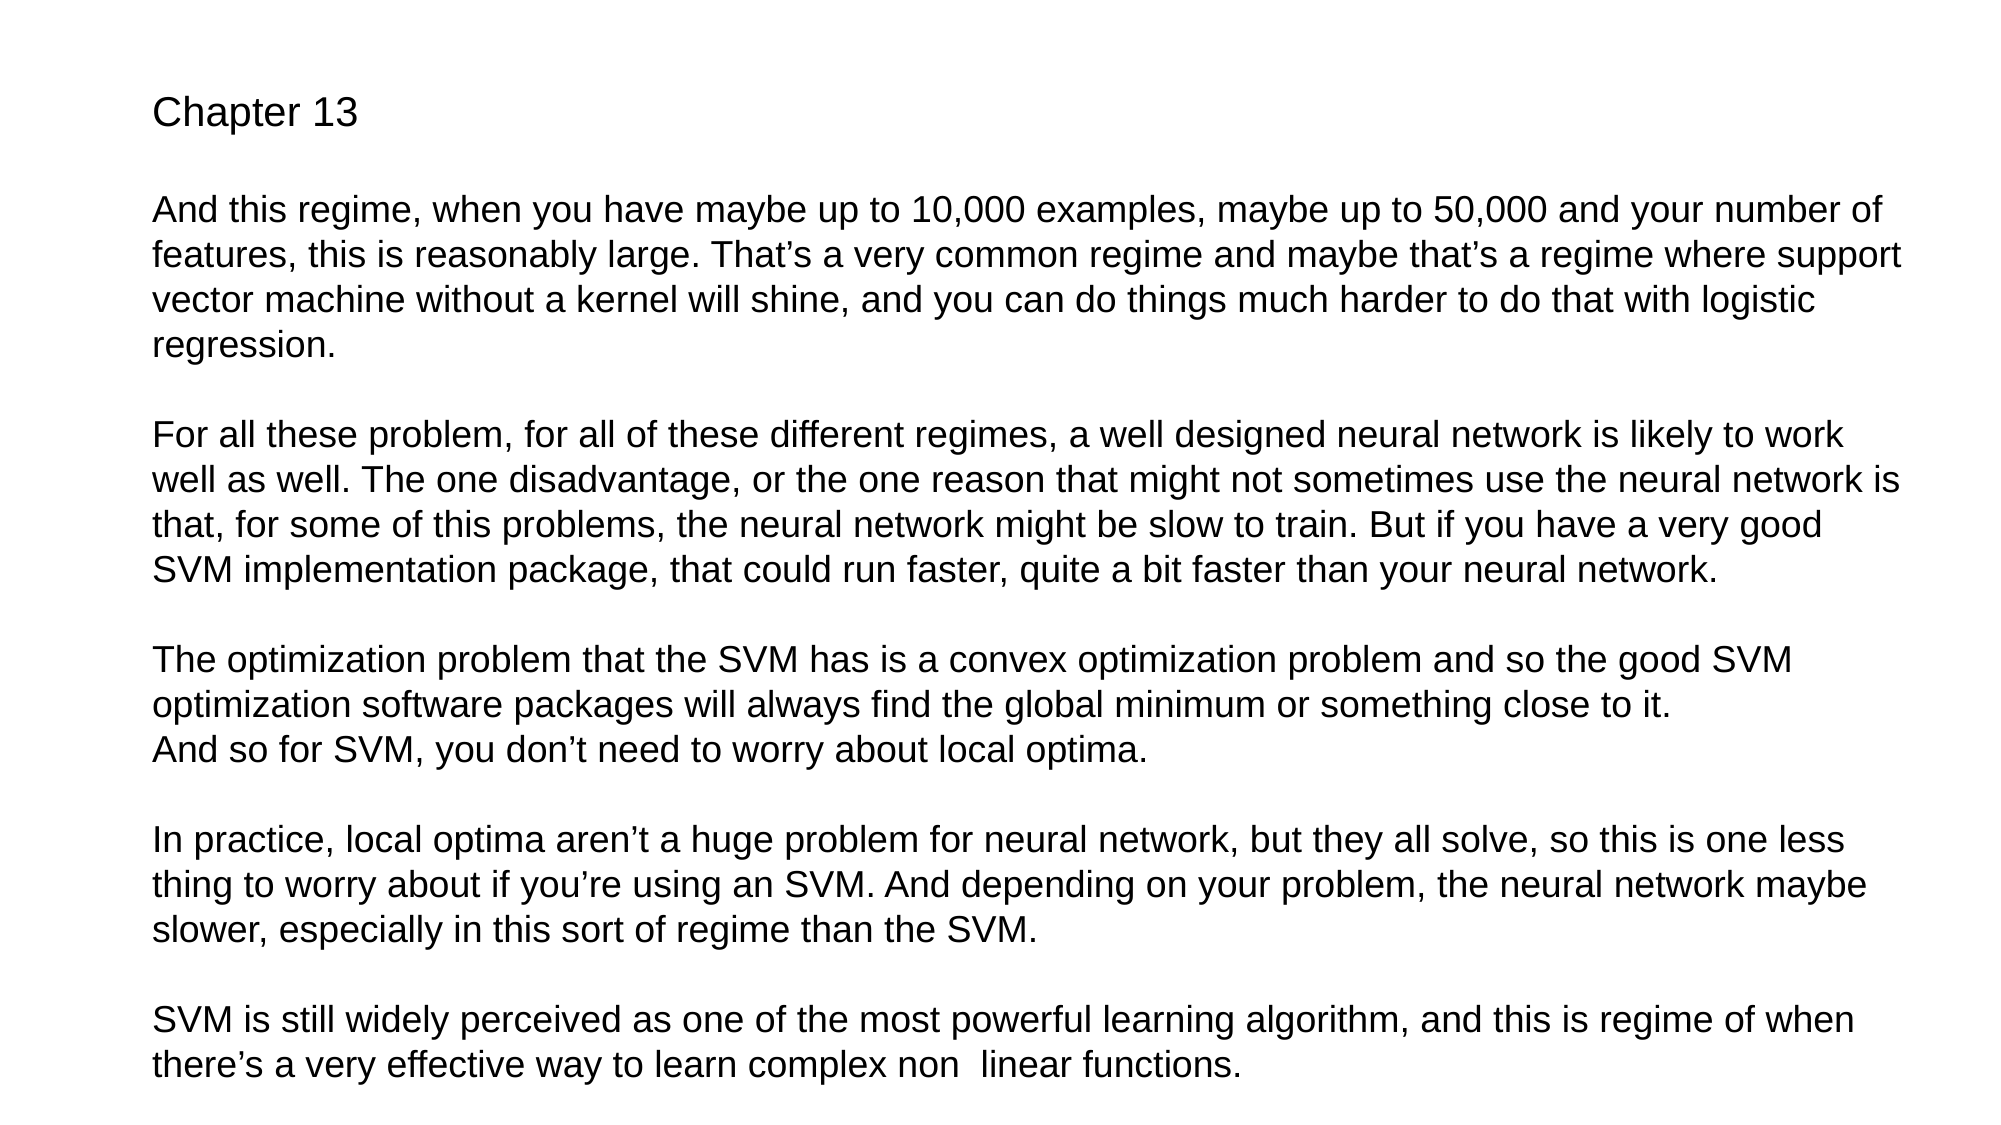

Chapter 13

And this regime, when you have maybe up to 10,000 examples, maybe up to 50,000 and your number of features, this is reasonably large. That’s a very common regime and maybe that’s a regime where support vector machine without a kernel will shine, and you can do things much harder to do that with logistic regression.

For all these problem, for all of these different regimes, a well designed neural network is likely to work well as well. The one disadvantage, or the one reason that might not sometimes use the neural network is that, for some of this problems, the neural network might be slow to train. But if you have a very good SVM implementation package, that could run faster, quite a bit faster than your neural network.

The optimization problem that the SVM has is a convex optimization problem and so the good SVM optimization software packages will always find the global minimum or something close to it.
And so for SVM, you don’t need to worry about local optima.

In practice, local optima aren’t a huge problem for neural network, but they all solve, so this is one less thing to worry about if you’re using an SVM. And depending on your problem, the neural network maybe slower, especially in this sort of regime than the SVM.

SVM is still widely perceived as one of the most powerful learning algorithm, and this is regime of when there’s a very effective way to learn complex non  linear functions.